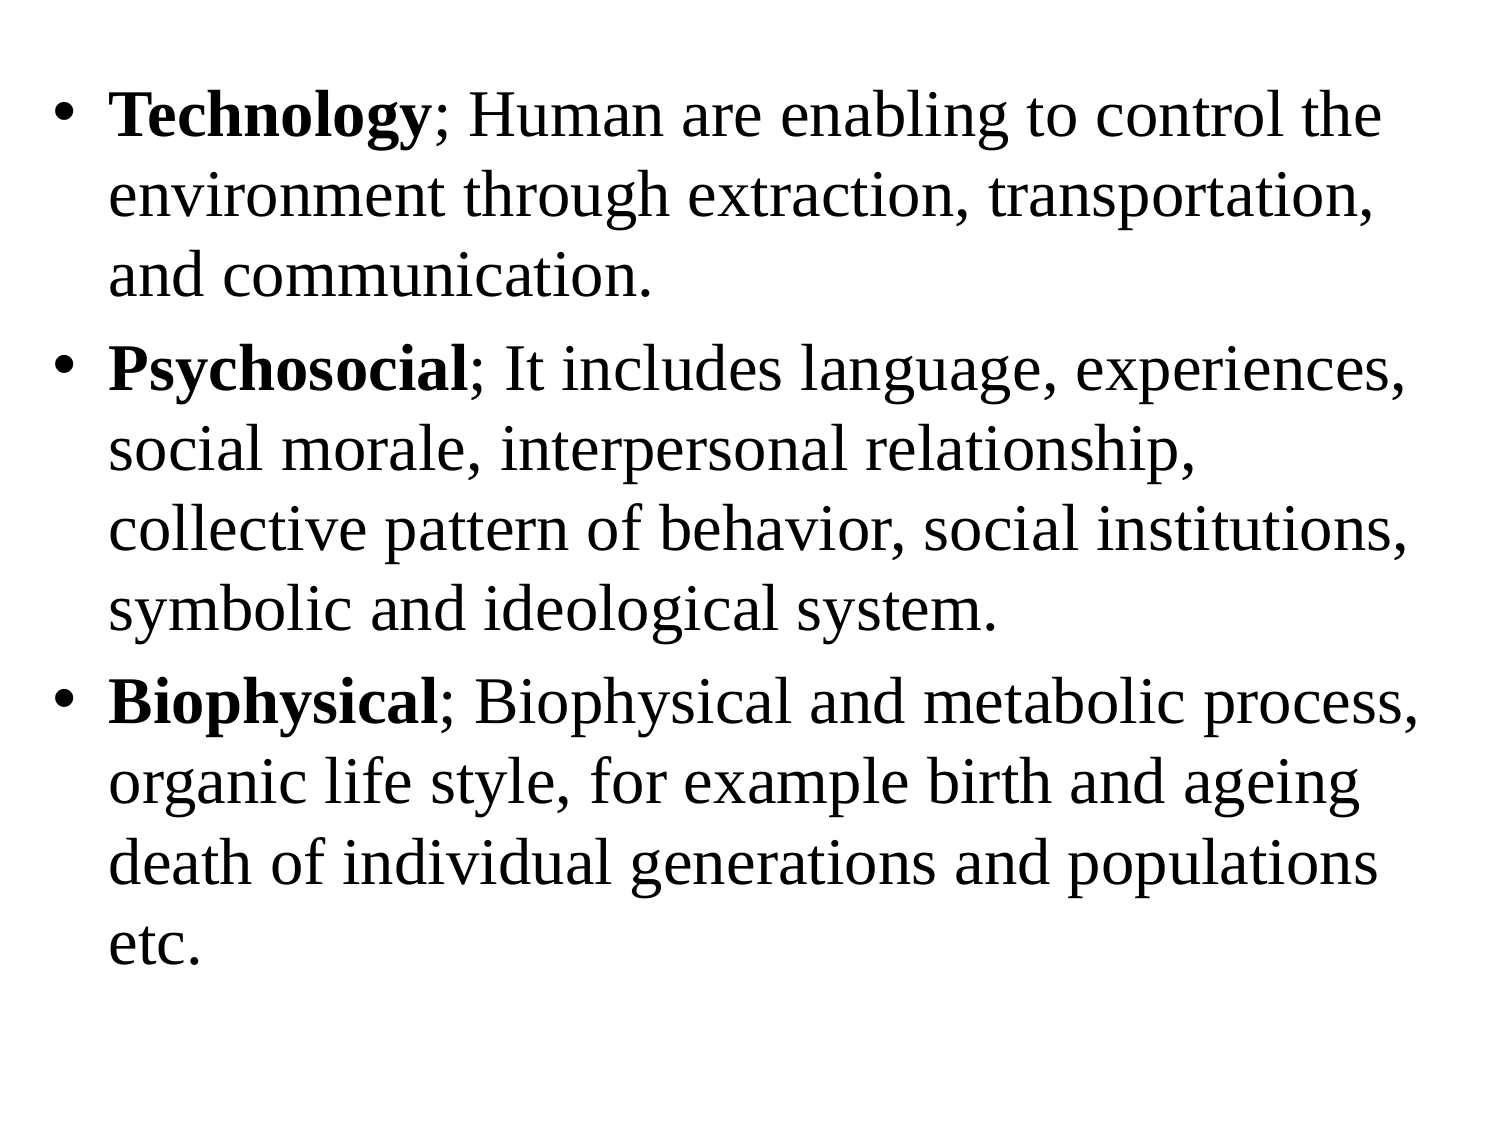

Technology; Human are enabling to control the environment through extraction, transportation, and communication.
Psychosocial; It includes language, experiences, social morale, interpersonal relationship, collective pattern of behavior, social institutions, symbolic and ideological system.
Biophysical; Biophysical and metabolic process, organic life style, for example birth and ageing death of individual generations and populations etc.